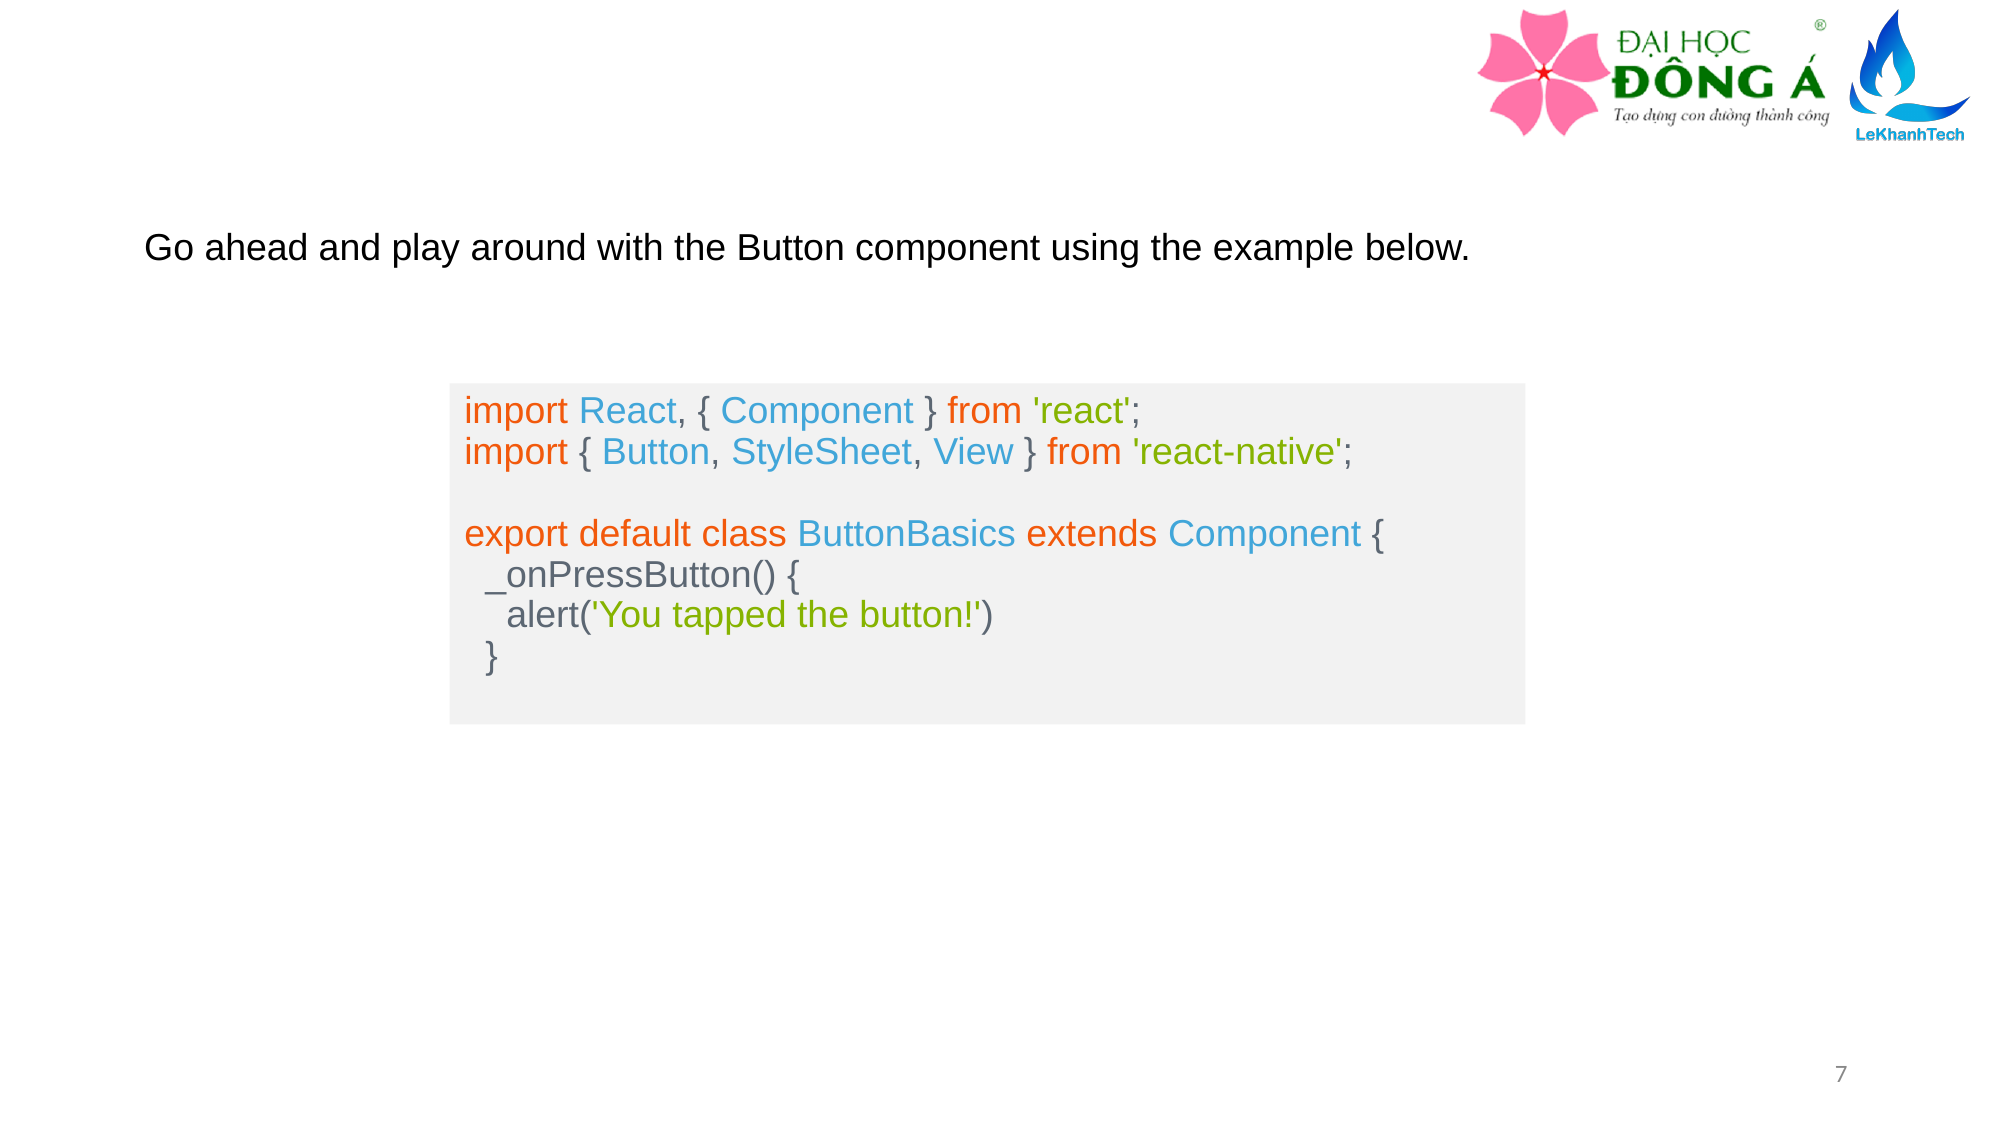

Go ahead and play around with the Button component using the example below.
import React, { Component } from 'react';
import { Button, StyleSheet, View } from 'react-native';

export default class ButtonBasics extends Component {
  _onPressButton() {
    alert('You tapped the button!')
  }

7